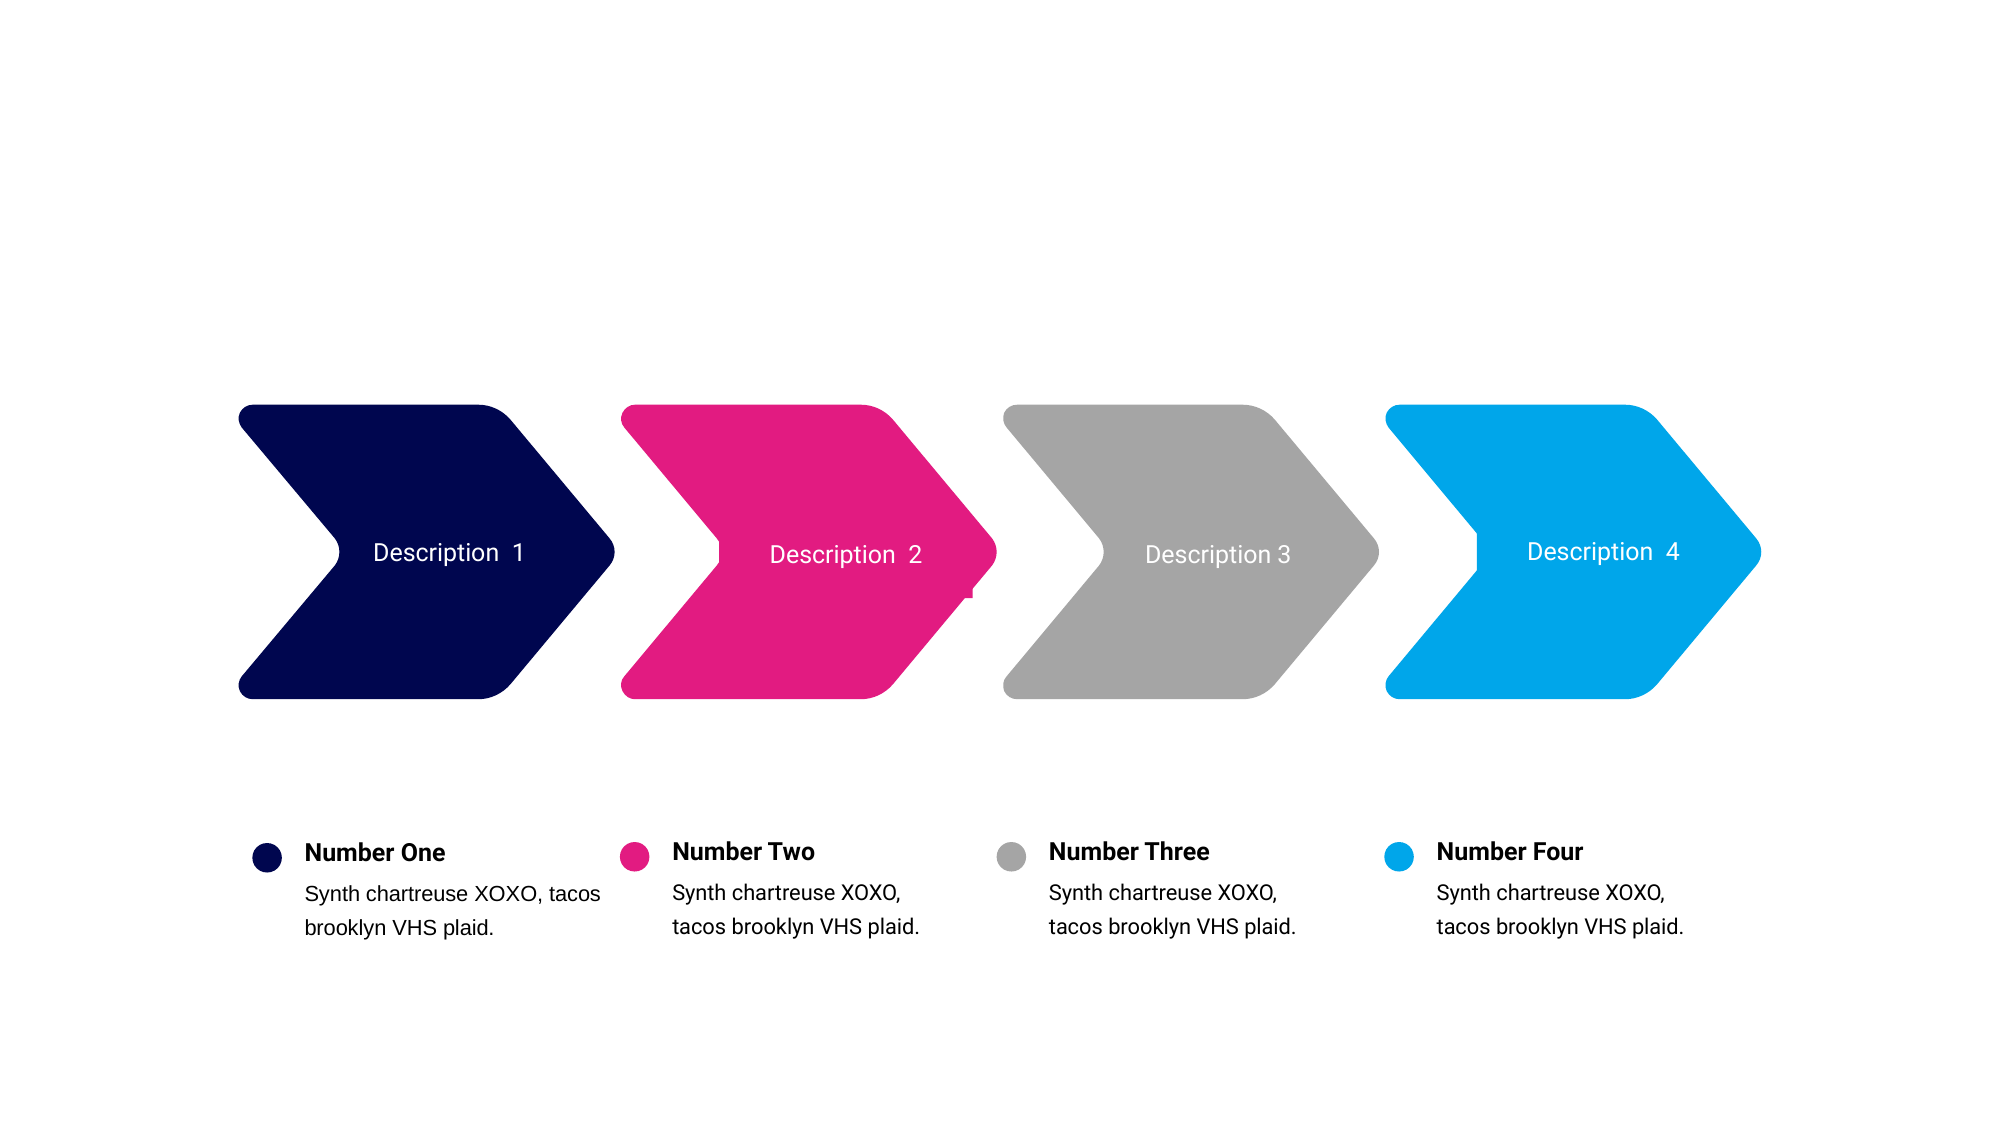

Description  1

Description  2

Description 3

Description  4
Number Two
Synth chartreuse XOXO, tacos brooklyn VHS plaid.

Number Three
Synth chartreuse XOXO, tacos brooklyn VHS plaid.

Number Four
Synth chartreuse XOXO, tacos brooklyn VHS plaid.

Number One
Synth chartreuse XOXO, tacos brooklyn VHS plaid.